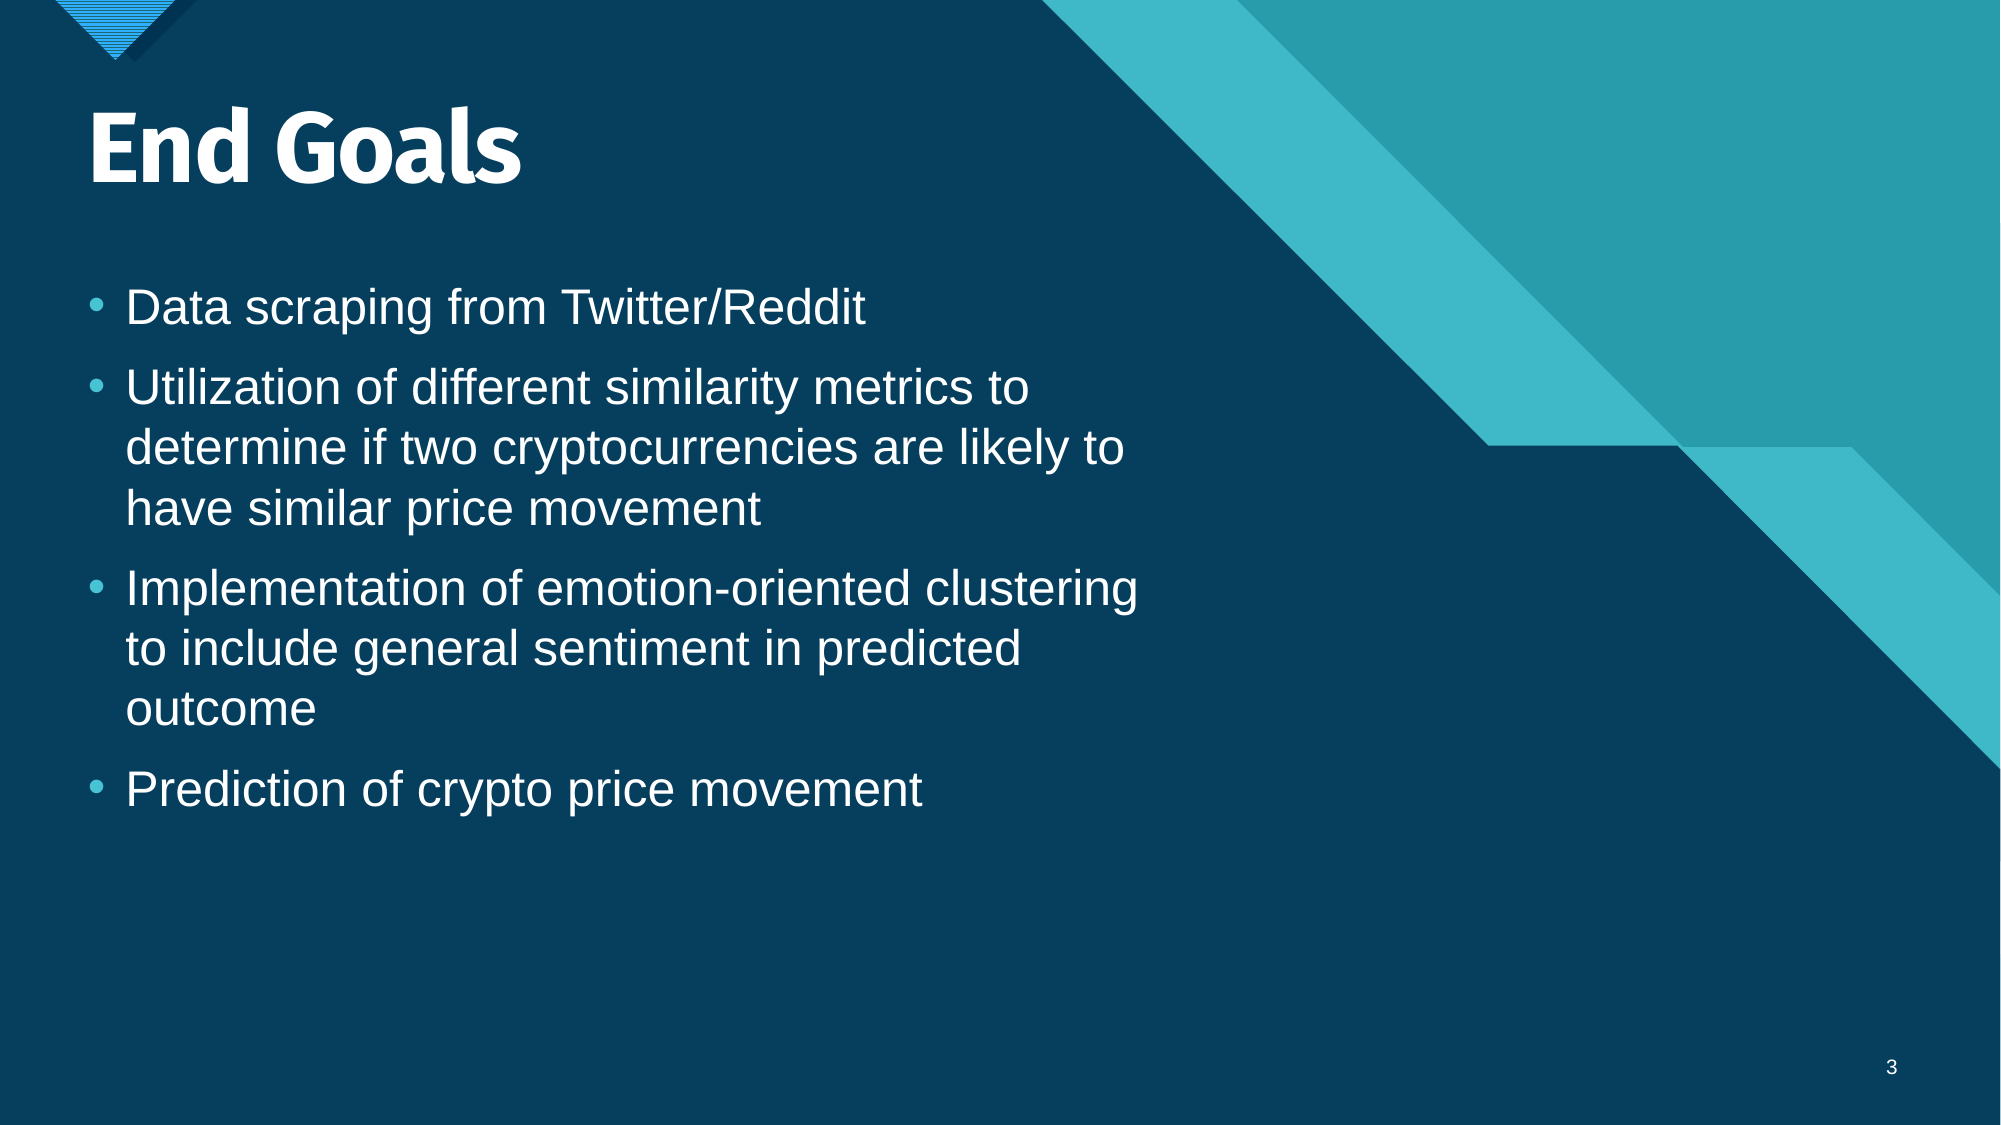

# End Goals
Data scraping from Twitter/Reddit
Utilization of different similarity metrics to determine if two cryptocurrencies are likely to have similar price movement
Implementation of emotion-oriented clustering to include general sentiment in predicted outcome
Prediction of crypto price movement

3